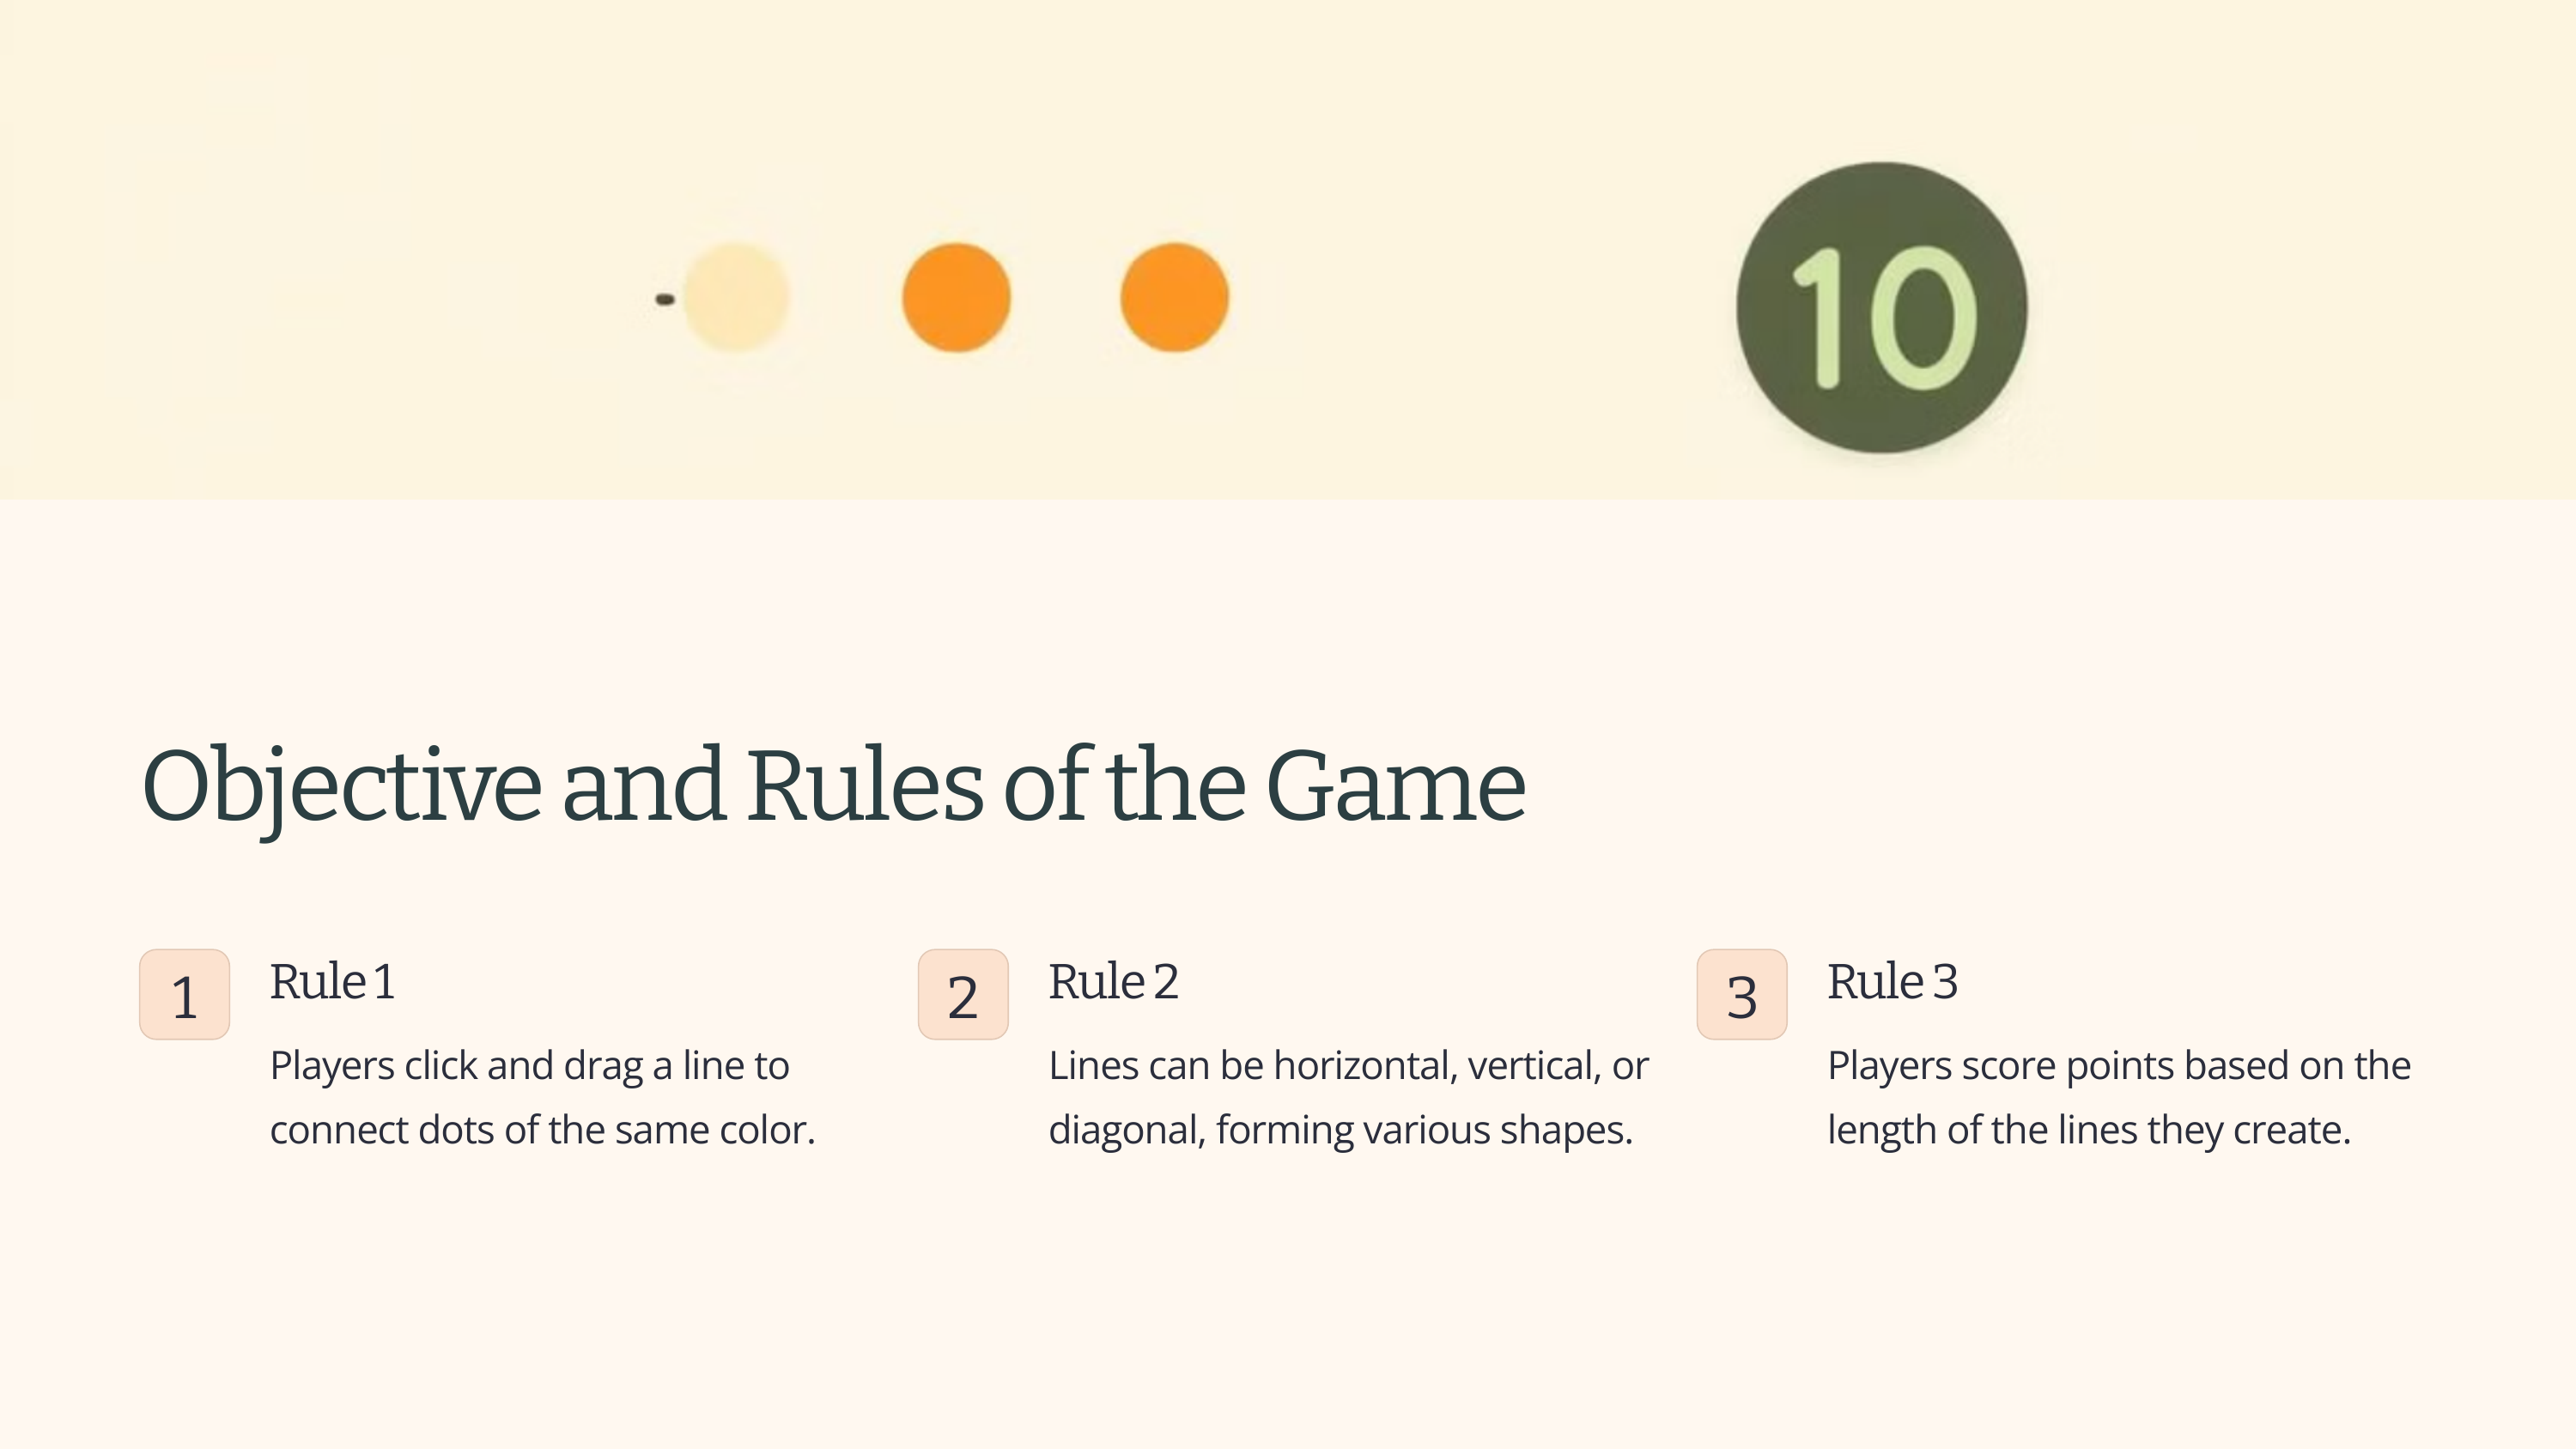

Objective and Rules of the Game
Rule 1
Rule 2
Rule 3

1
2
3
Players click and drag a line to connect dots of the same color.
Lines can be horizontal, vertical, or diagonal, forming various shapes.
Players score points based on the length of the lines they create.